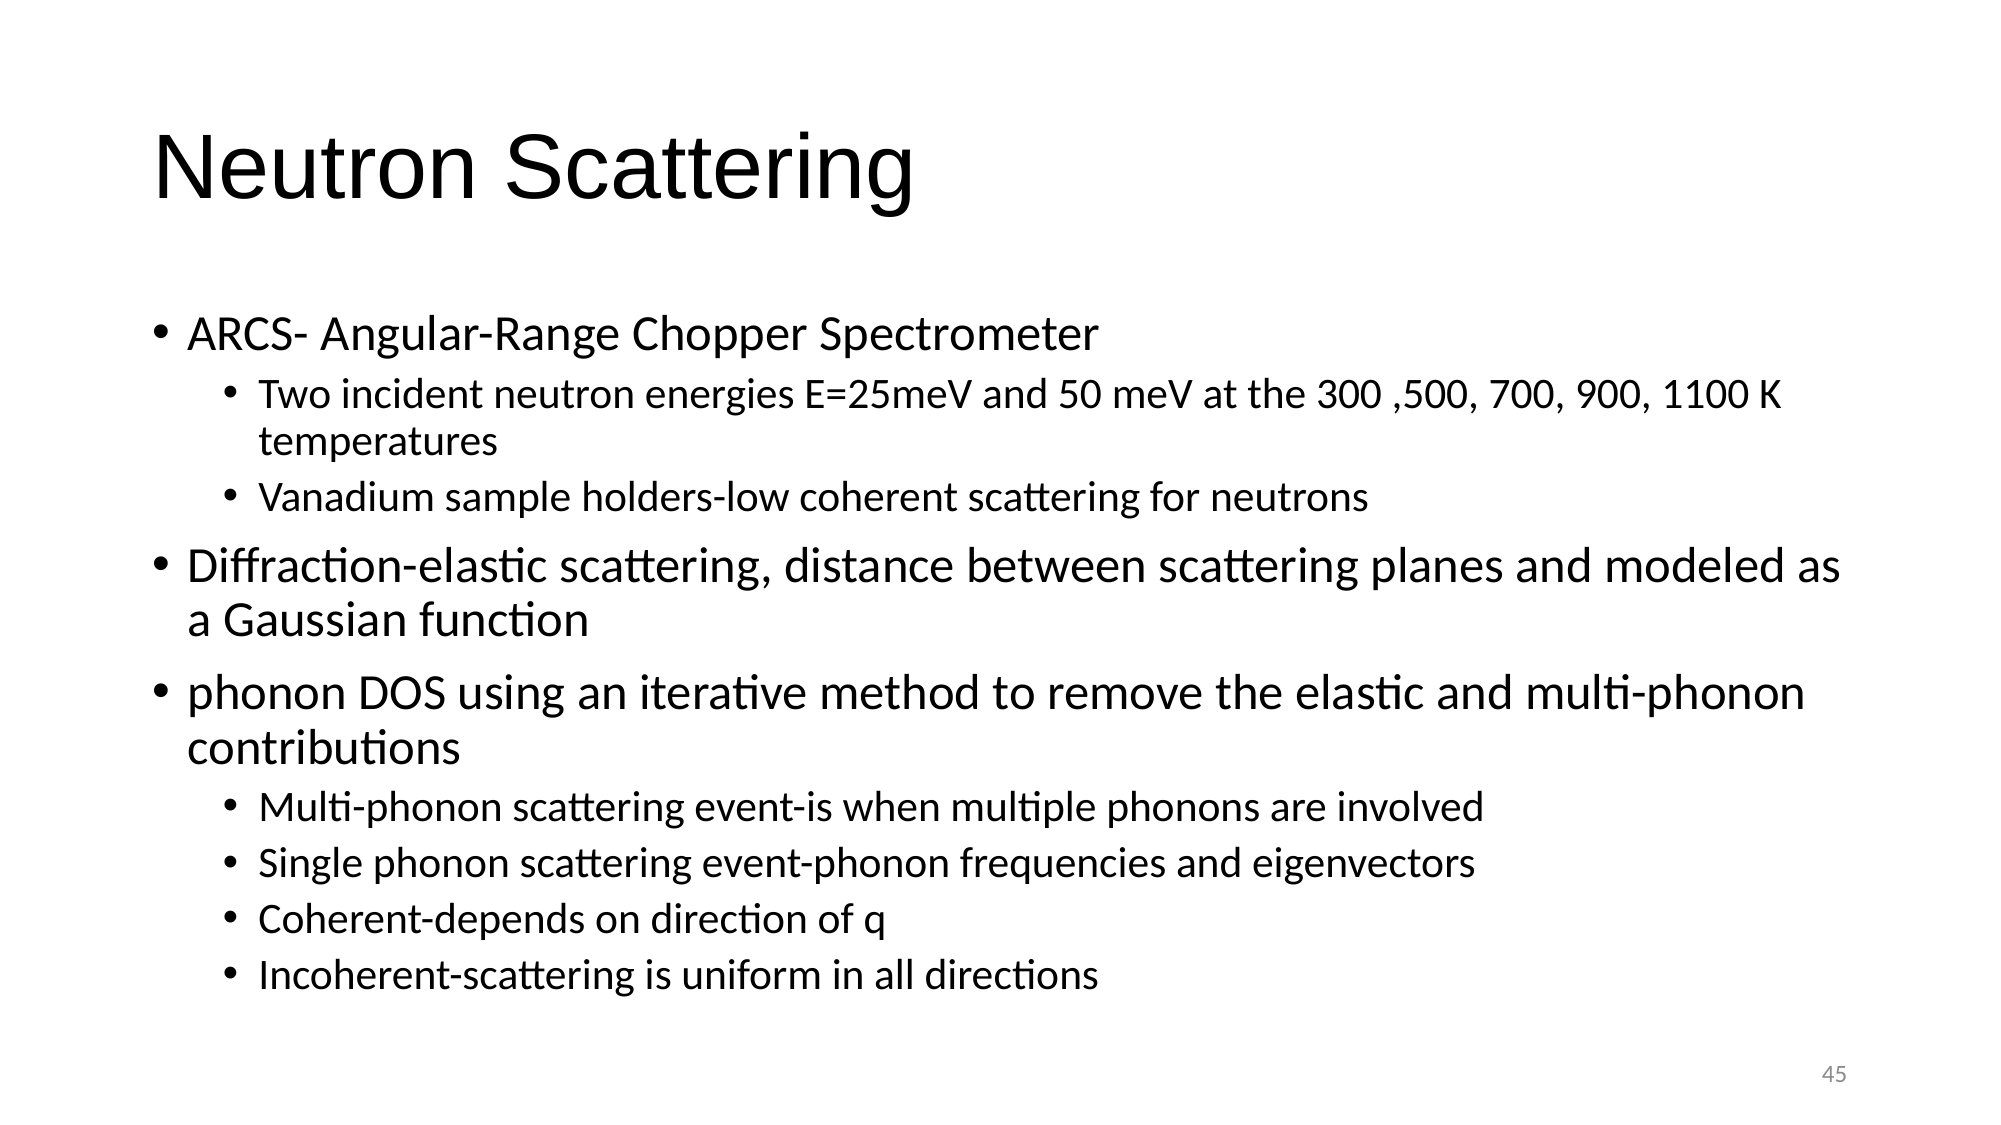

# Neutron Scattering
ARCS- Angular-Range Chopper Spectrometer
Two incident neutron energies E=25meV and 50 meV at the 300 ,500, 700, 900, 1100 K temperatures
Vanadium sample holders-low coherent scattering for neutrons
Diffraction-elastic scattering, distance between scattering planes and modeled as a Gaussian function
phonon DOS using an iterative method to remove the elastic and multi-phonon contributions
Multi-phonon scattering event-is when multiple phonons are involved
Single phonon scattering event-phonon frequencies and eigenvectors
Coherent-depends on direction of q
Incoherent-scattering is uniform in all directions

45